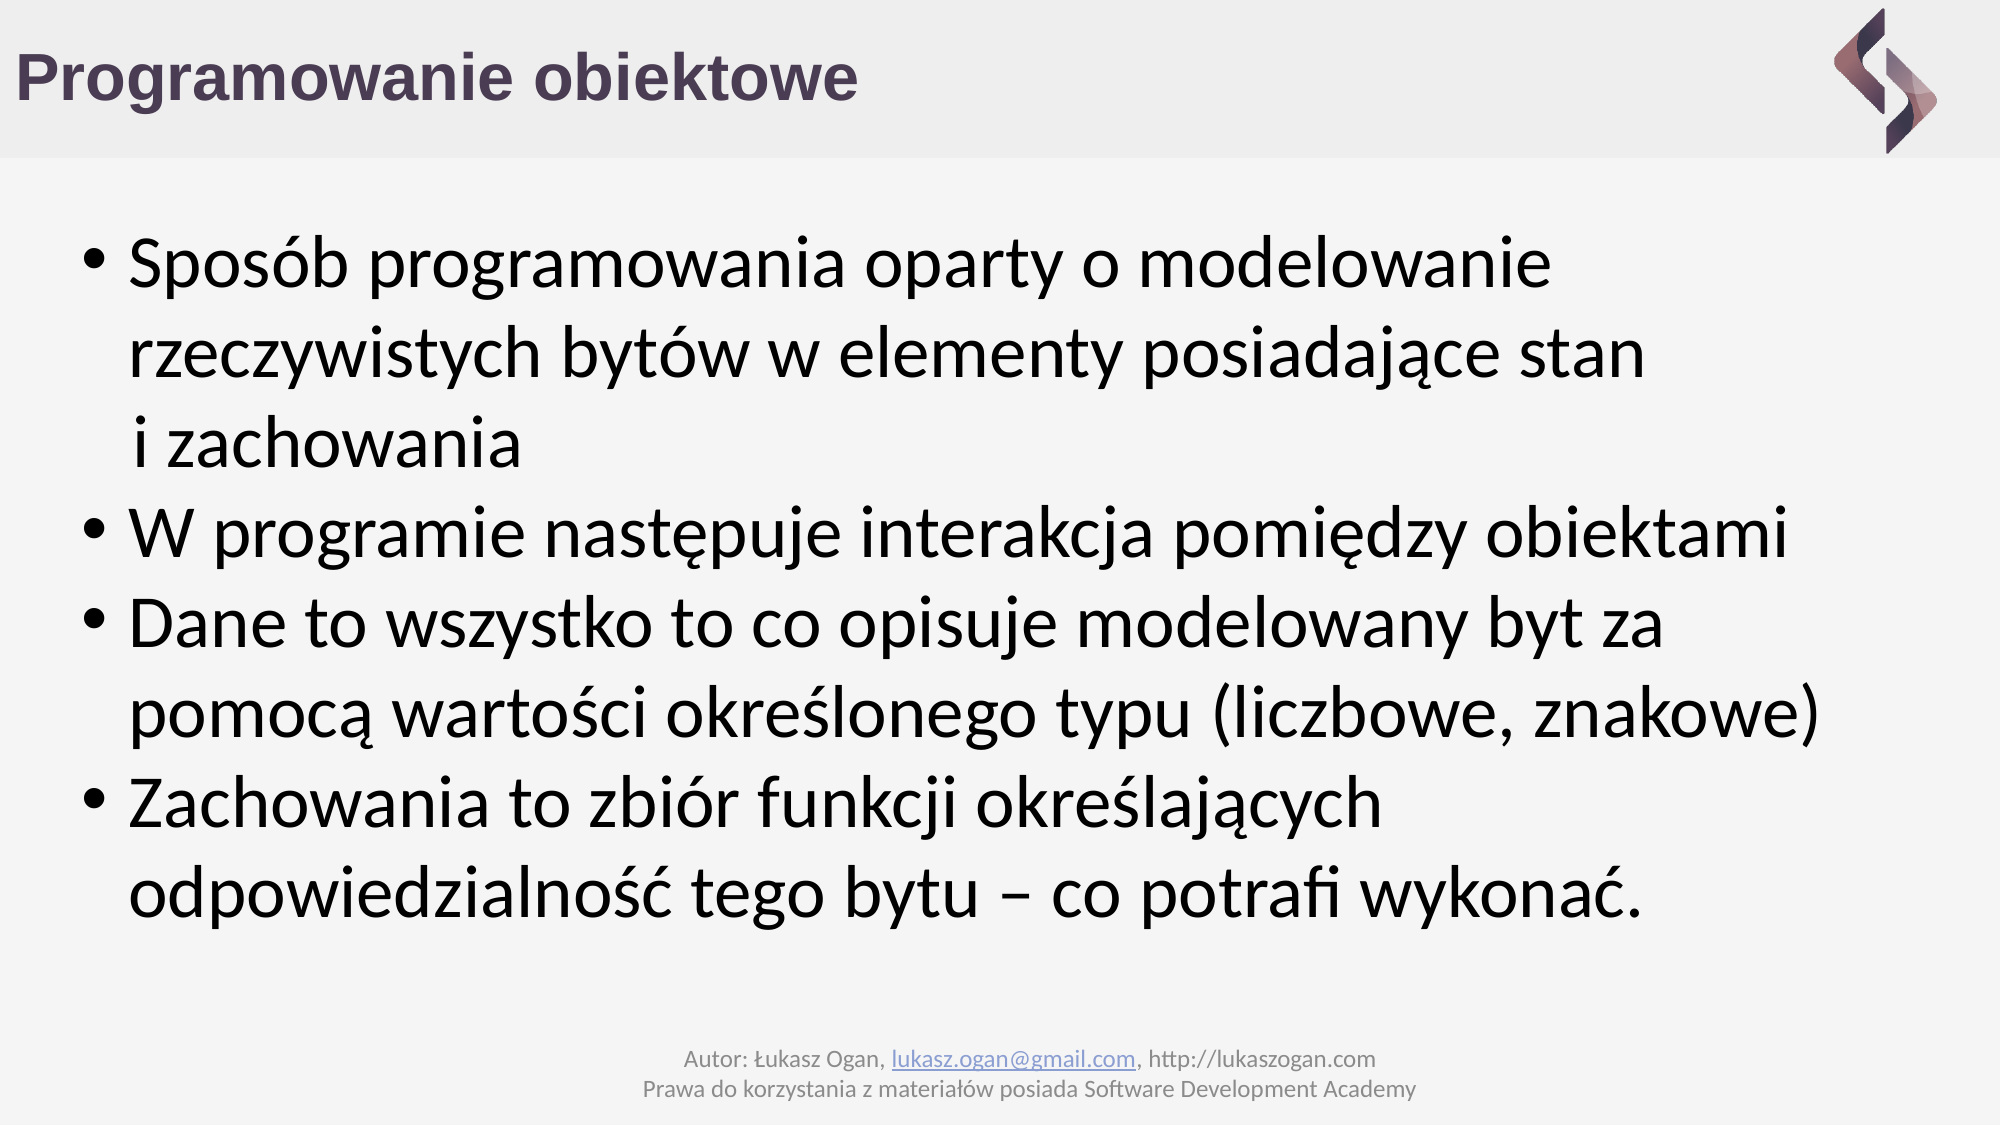

# Programowanie obiektowe
Sposób programowania oparty o modelowanie rzeczywistych bytów w elementy posiadające stan
   i zachowania
W programie następuje interakcja pomiędzy obiektami
Dane to wszystko to co opisuje modelowany byt za pomocą wartości określonego typu (liczbowe, znakowe)
Zachowania to zbiór funkcji określających odpowiedzialność tego bytu – co potrafi wykonać.
Autor: Łukasz Ogan, lukasz.ogan@gmail.com, http://lukaszogan.com
Prawa do korzystania z materiałów posiada Software Development Academy